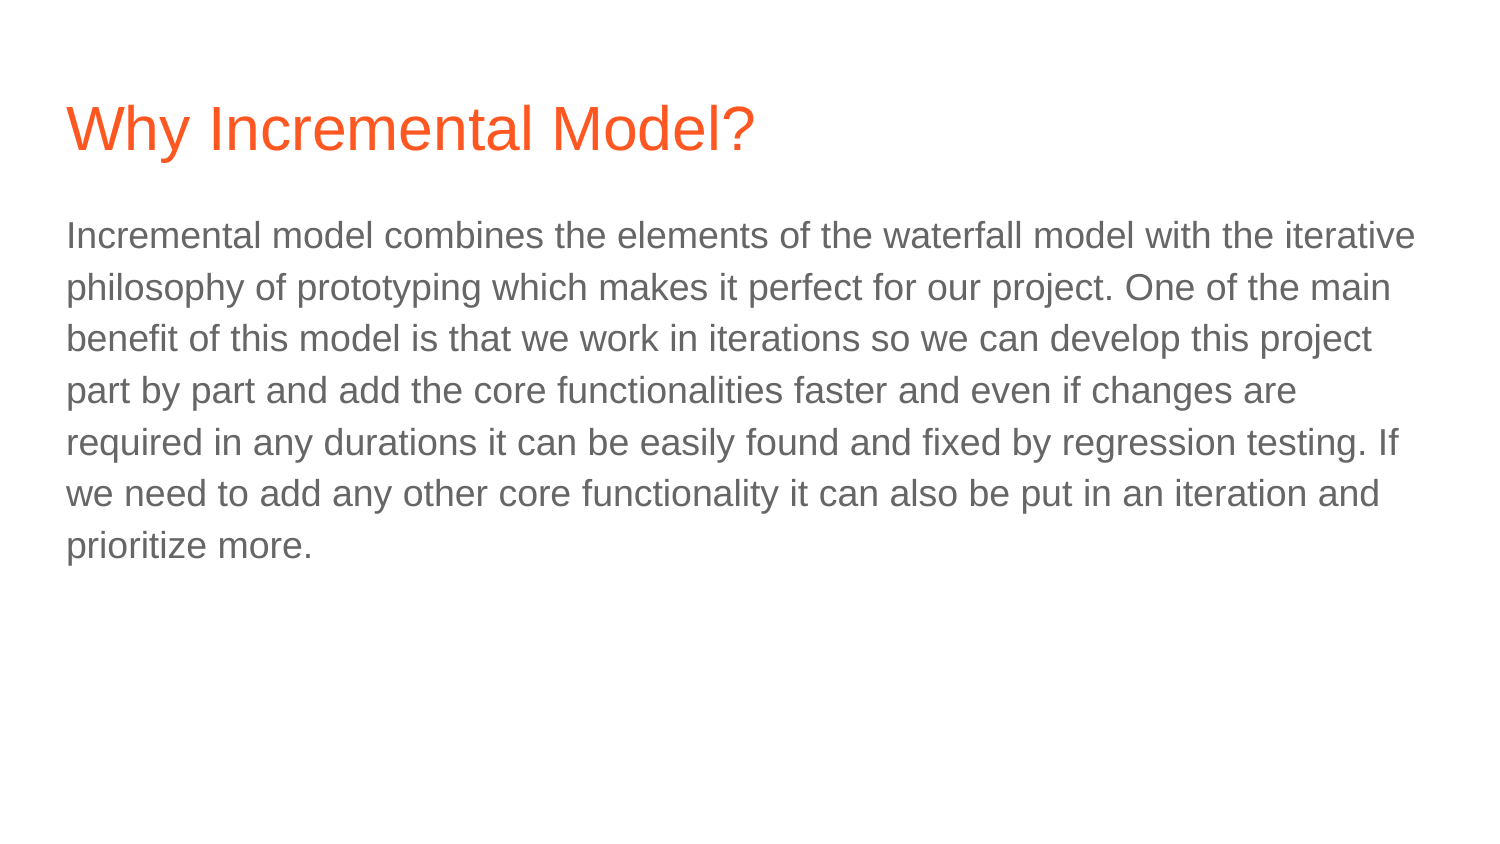

# Why Incremental Model?
Incremental model combines the elements of the waterfall model with the iterative philosophy of prototyping which makes it perfect for our project. One of the main benefit of this model is that we work in iterations so we can develop this project part by part and add the core functionalities faster and even if changes are required in any durations it can be easily found and fixed by regression testing. If we need to add any other core functionality it can also be put in an iteration and prioritize more.